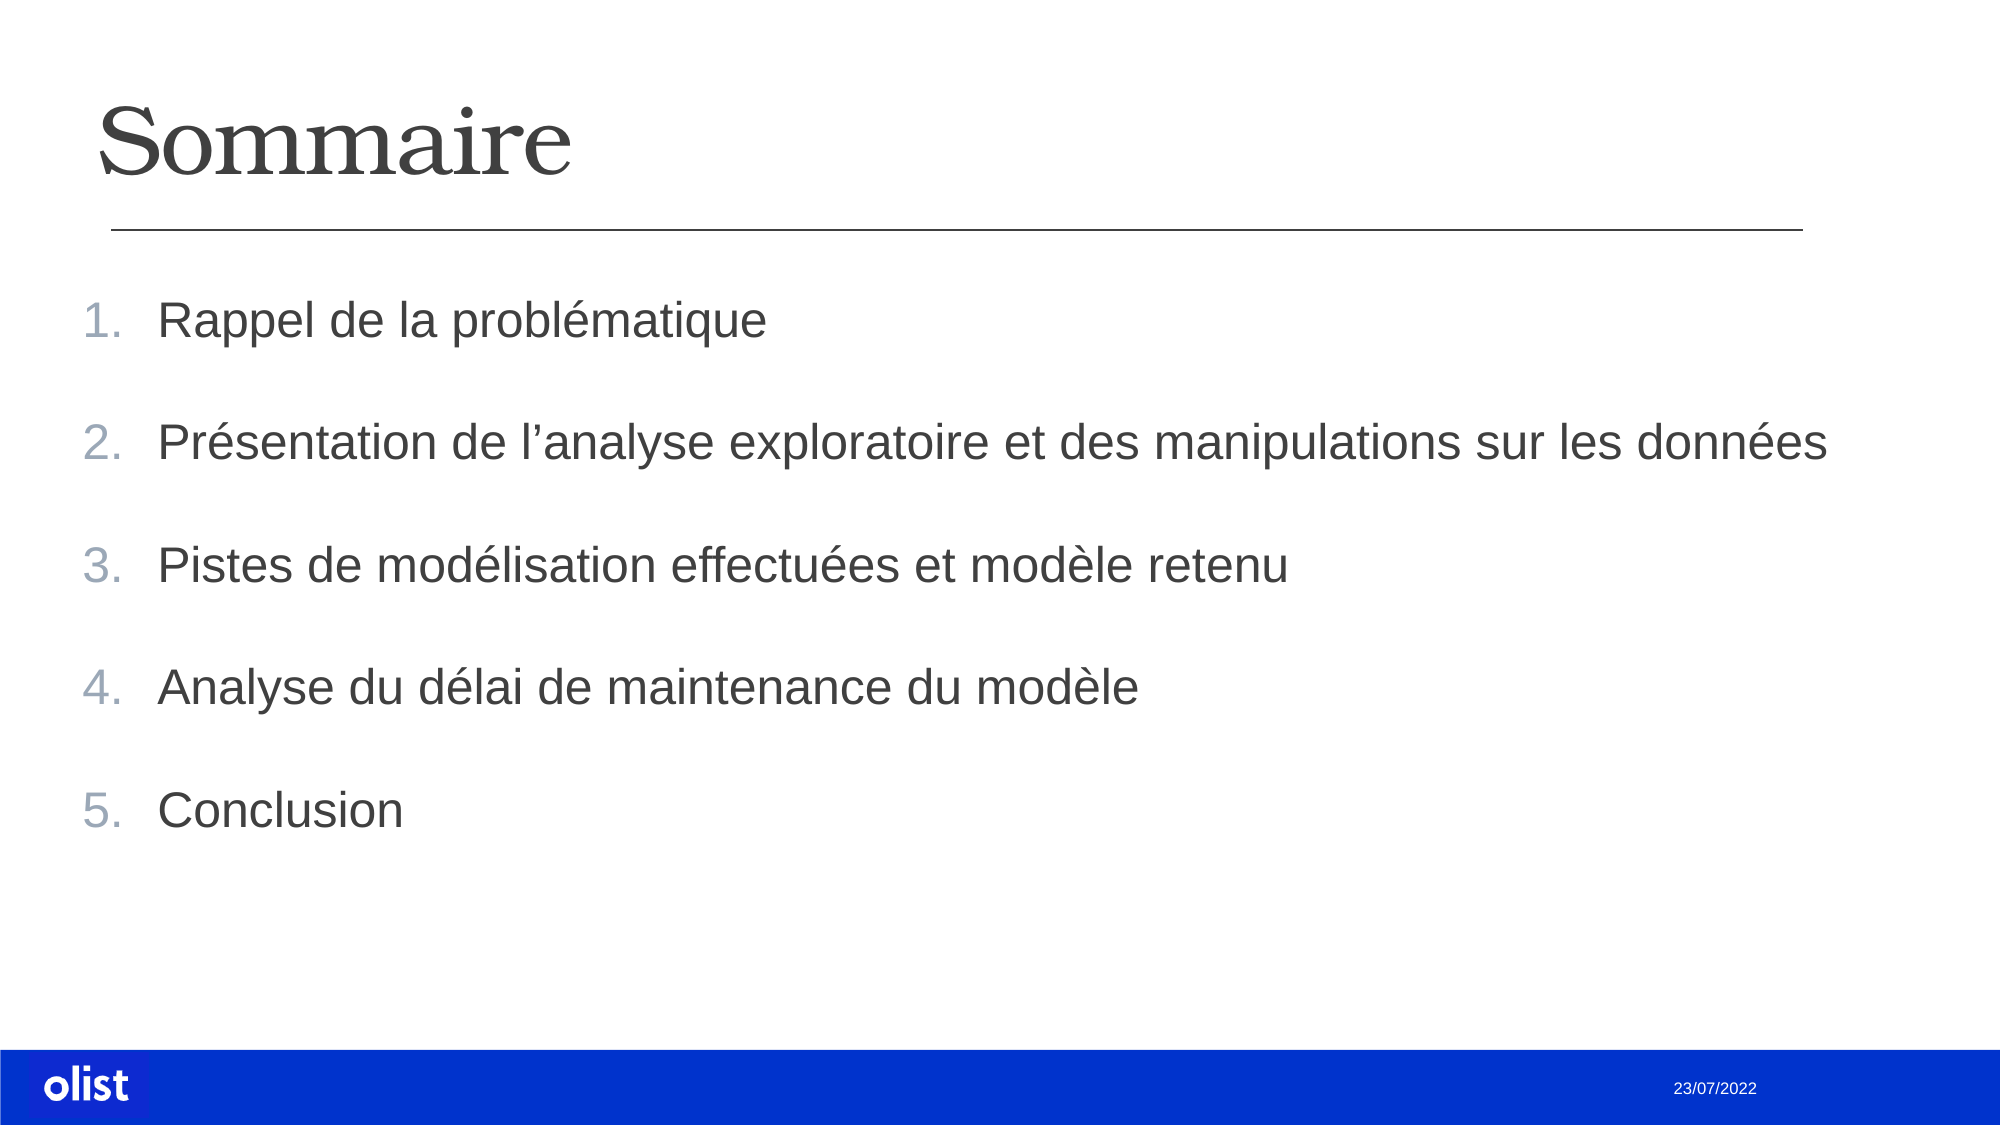

# Sommaire
Rappel de la problématique
Présentation de l’analyse exploratoire et des manipulations sur les données
Pistes de modélisation effectuées et modèle retenu
Analyse du délai de maintenance du modèle
Conclusion
23/07/2022